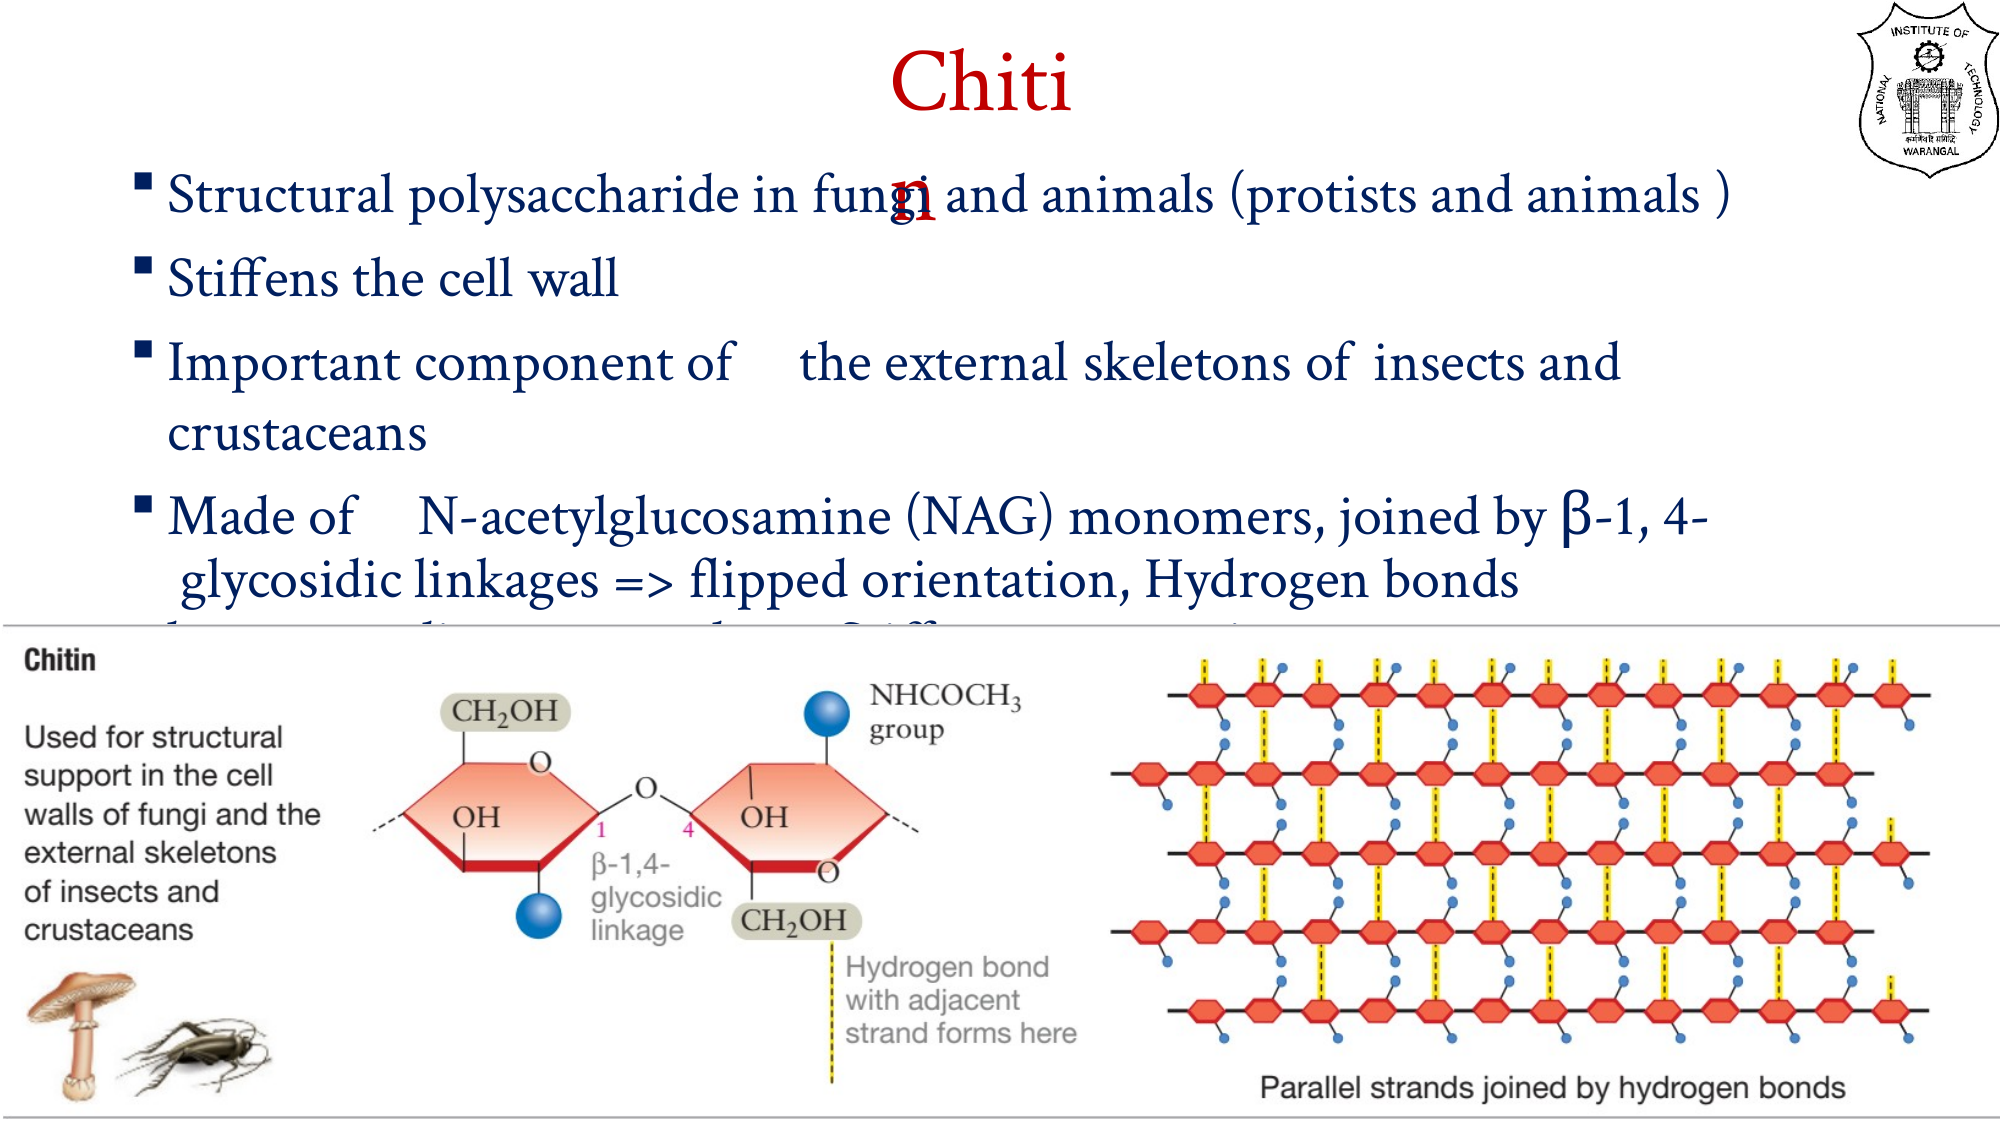

# Chitin
Structural polysaccharide in fungi and animals (protists and animals )
Stiffens the cell wall
Important component of	the external skeletons of	insects and crustaceans
Made of	N-acetylglucosamine (NAG) monomers, joined by β-1, 4-  glycosidic linkages => flipped orientation, Hydrogen bonds between  adjacent strands => Stiff	protective armour